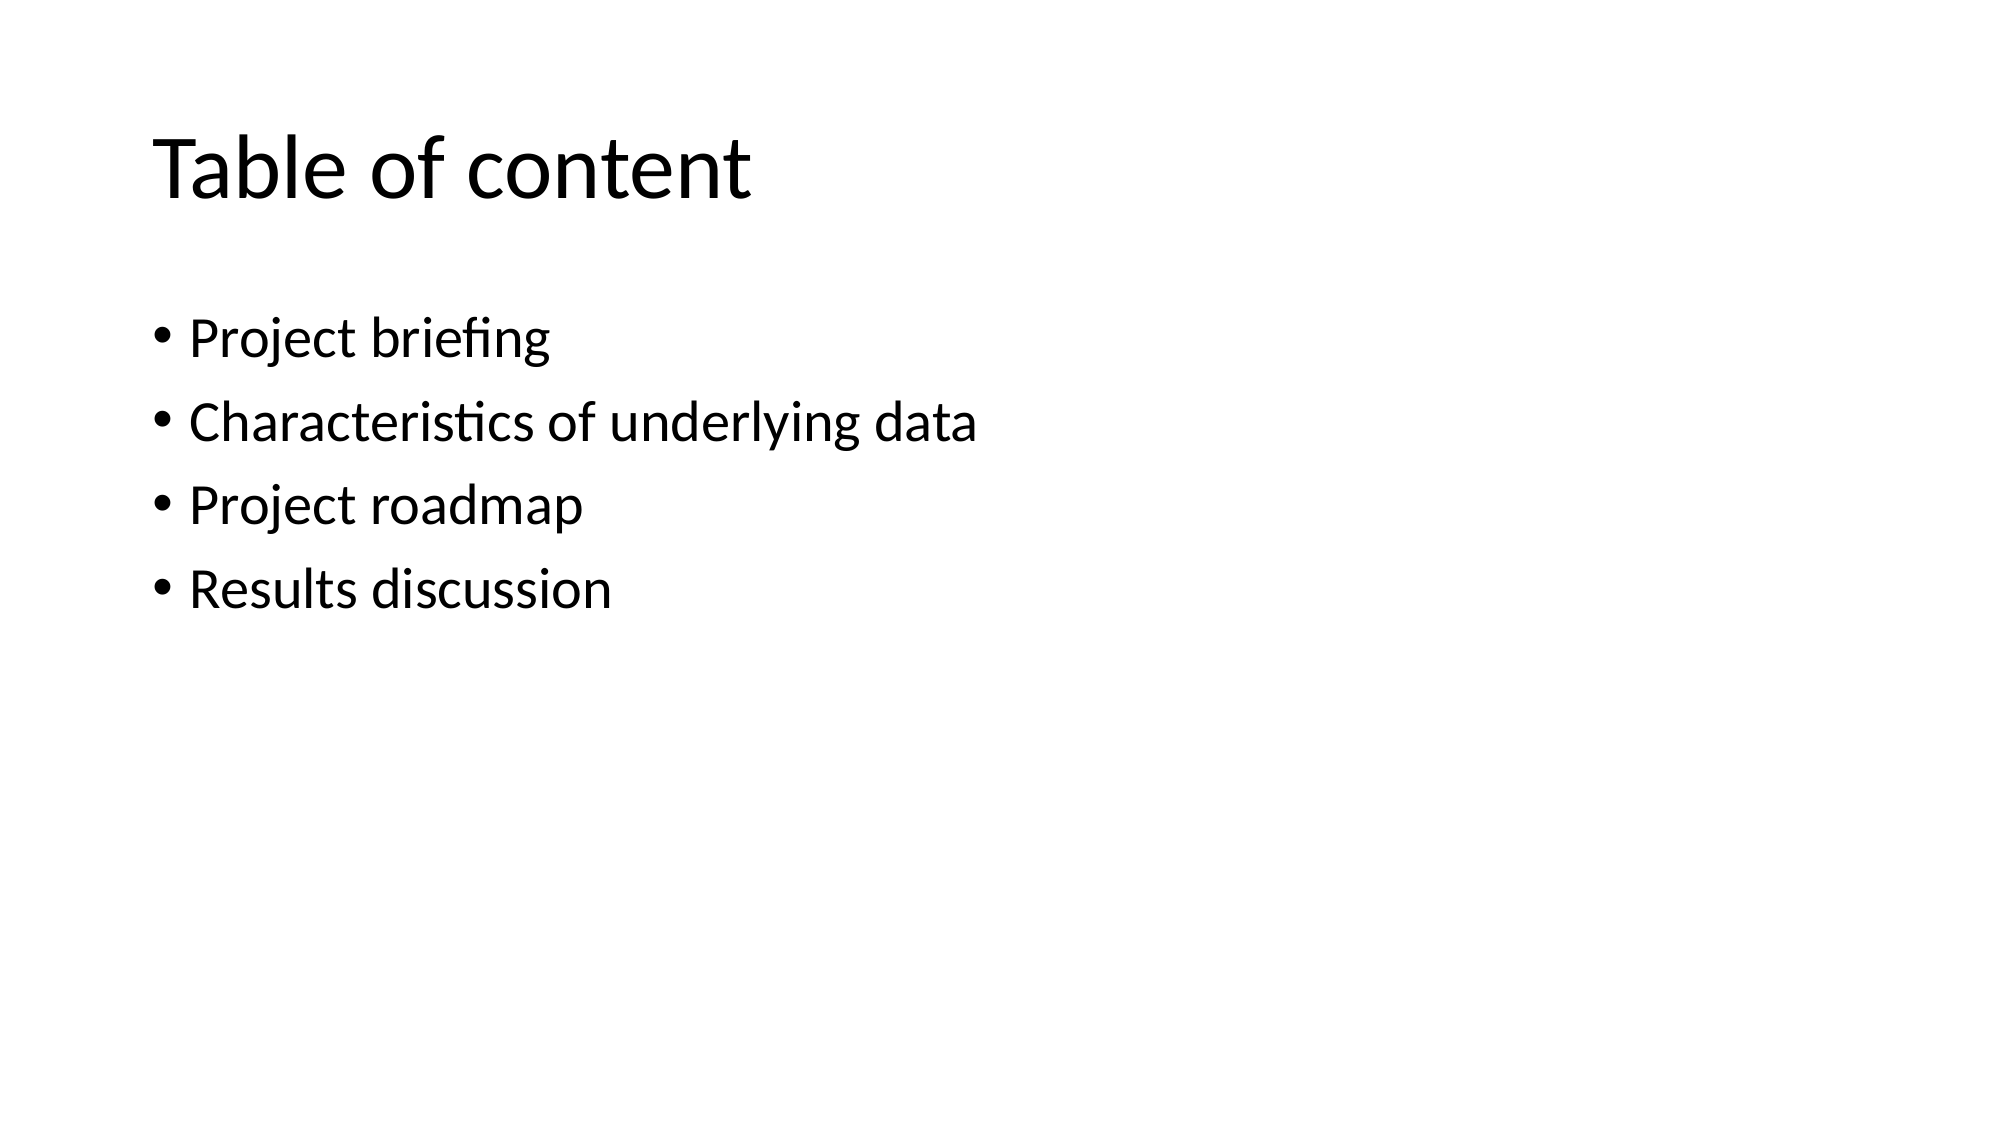

# Table of content
Project briefing
Characteristics of underlying data
Project roadmap
Results discussion